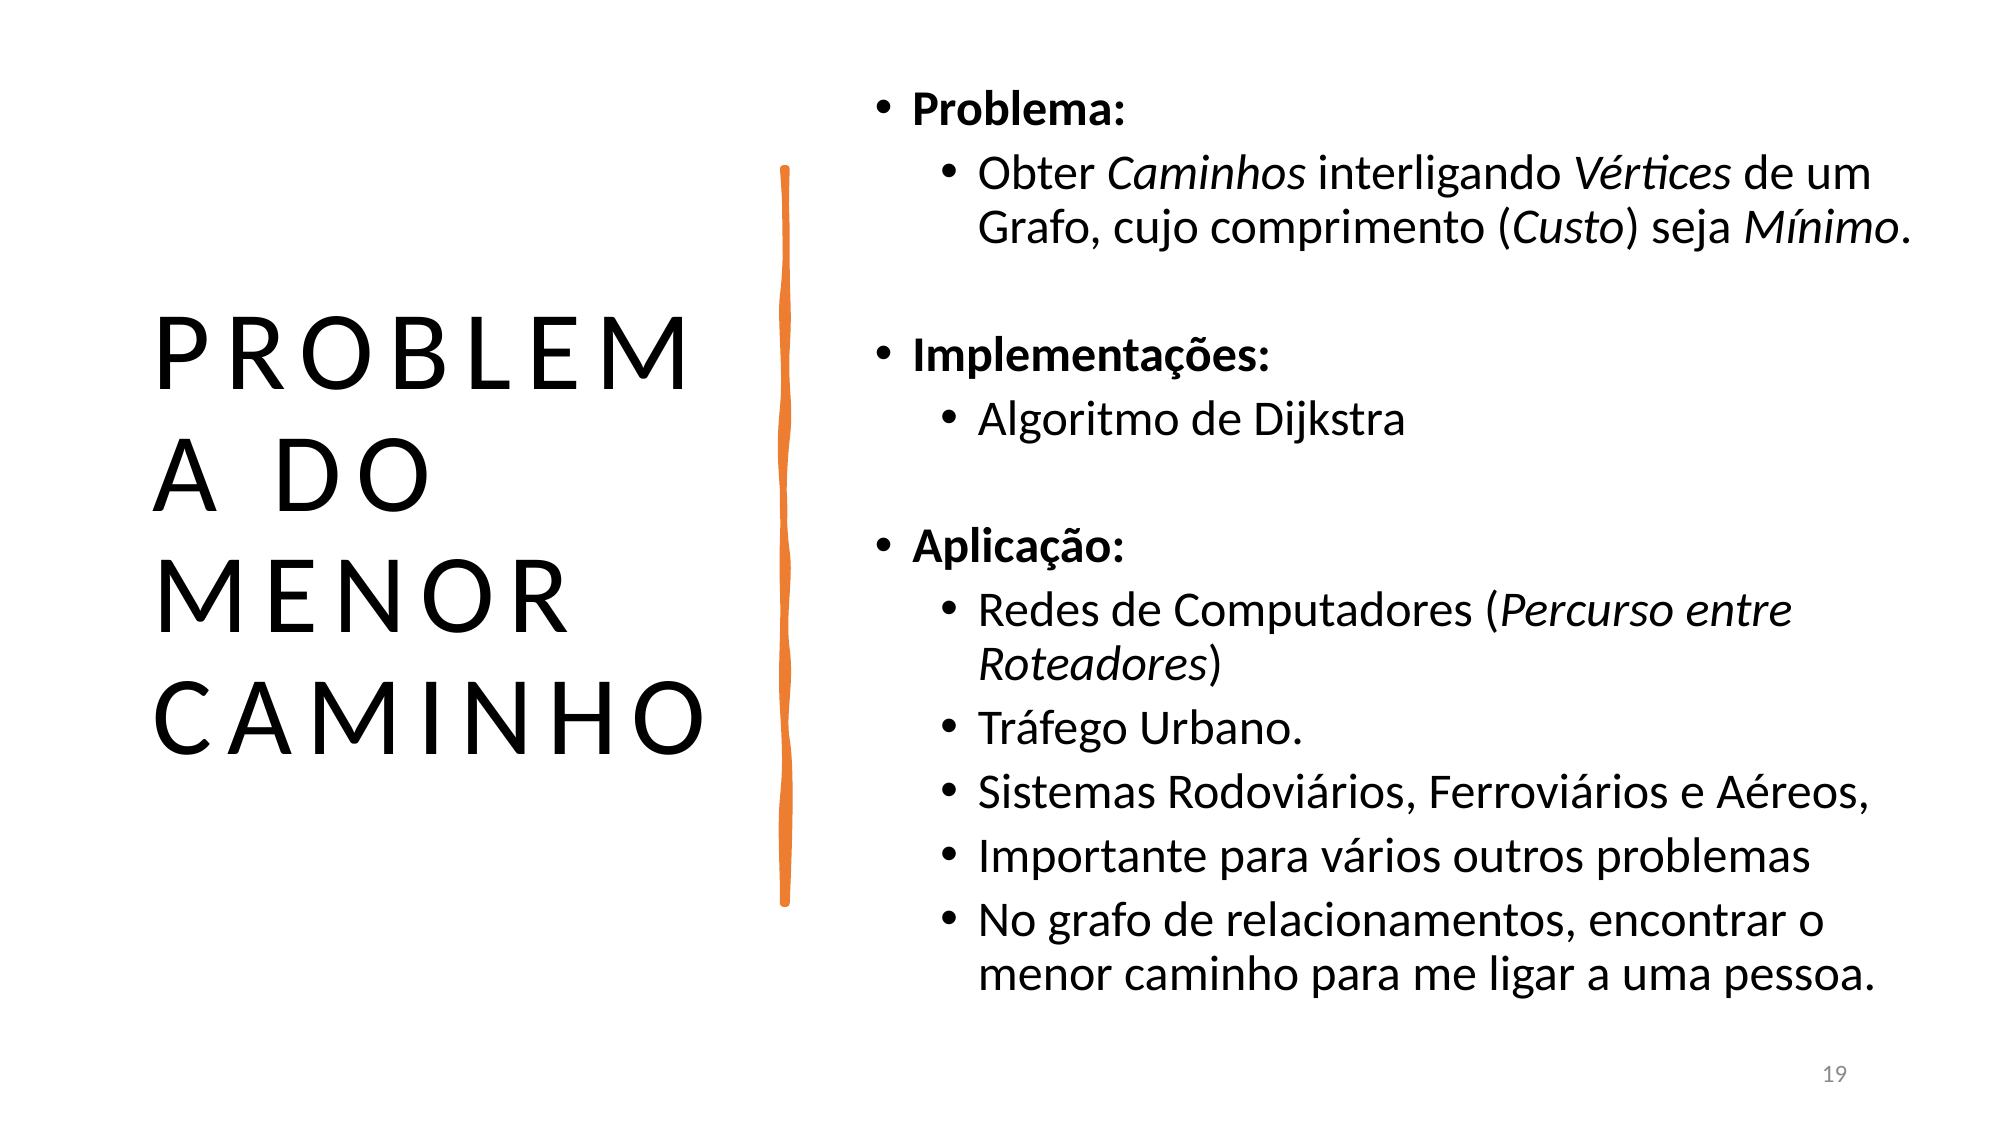

Problema:
Obter Caminhos interligando Vértices de um Grafo, cujo comprimento (Custo) seja Mínimo.

Implementações:
Algoritmo de Dijkstra

Aplicação:
Redes de Computadores (Percurso entre Roteadores)
Tráfego Urbano.
Sistemas Rodoviários, Ferroviários e Aéreos,
Importante para vários outros problemas
No grafo de relacionamentos, encontrar o menor caminho para me ligar a uma pessoa.
PROBLEMA DO MENOR CAMINHO

19